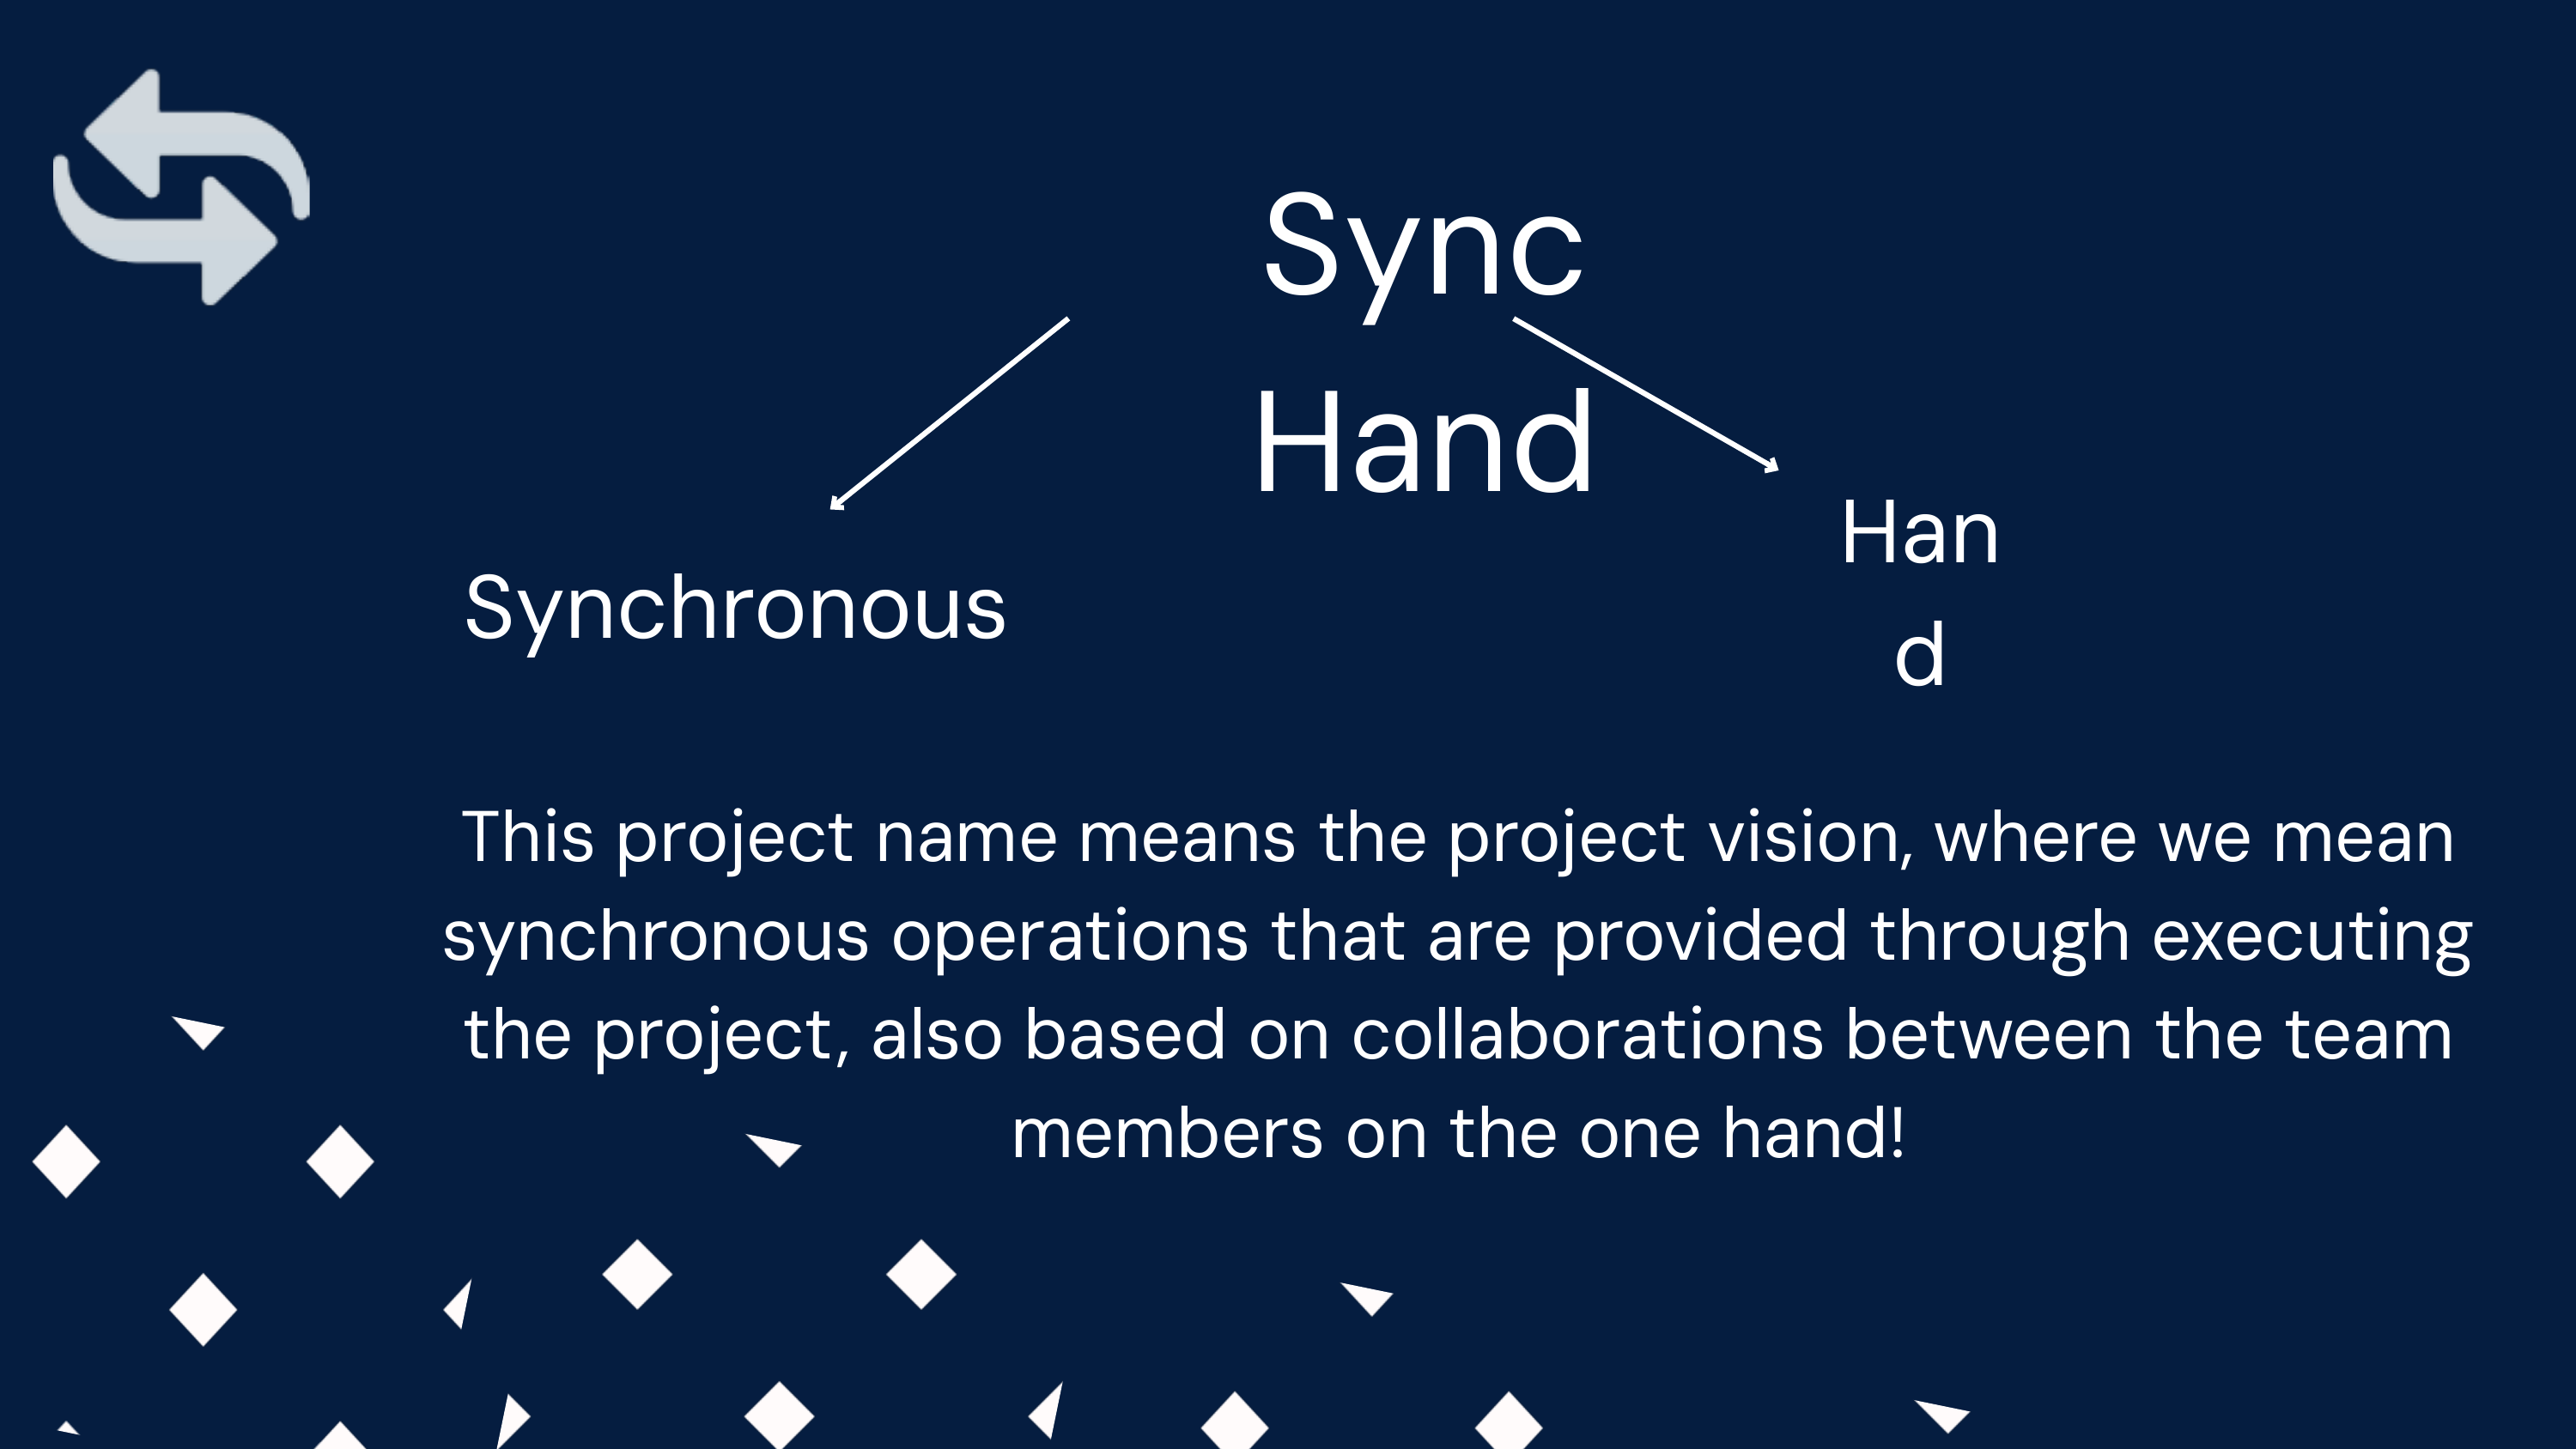

Sync Hand

Hand
Synchronous
This project name means the project vision, where we mean synchronous operations that are provided through executing the project, also based on collaborations between the team members on the one hand!